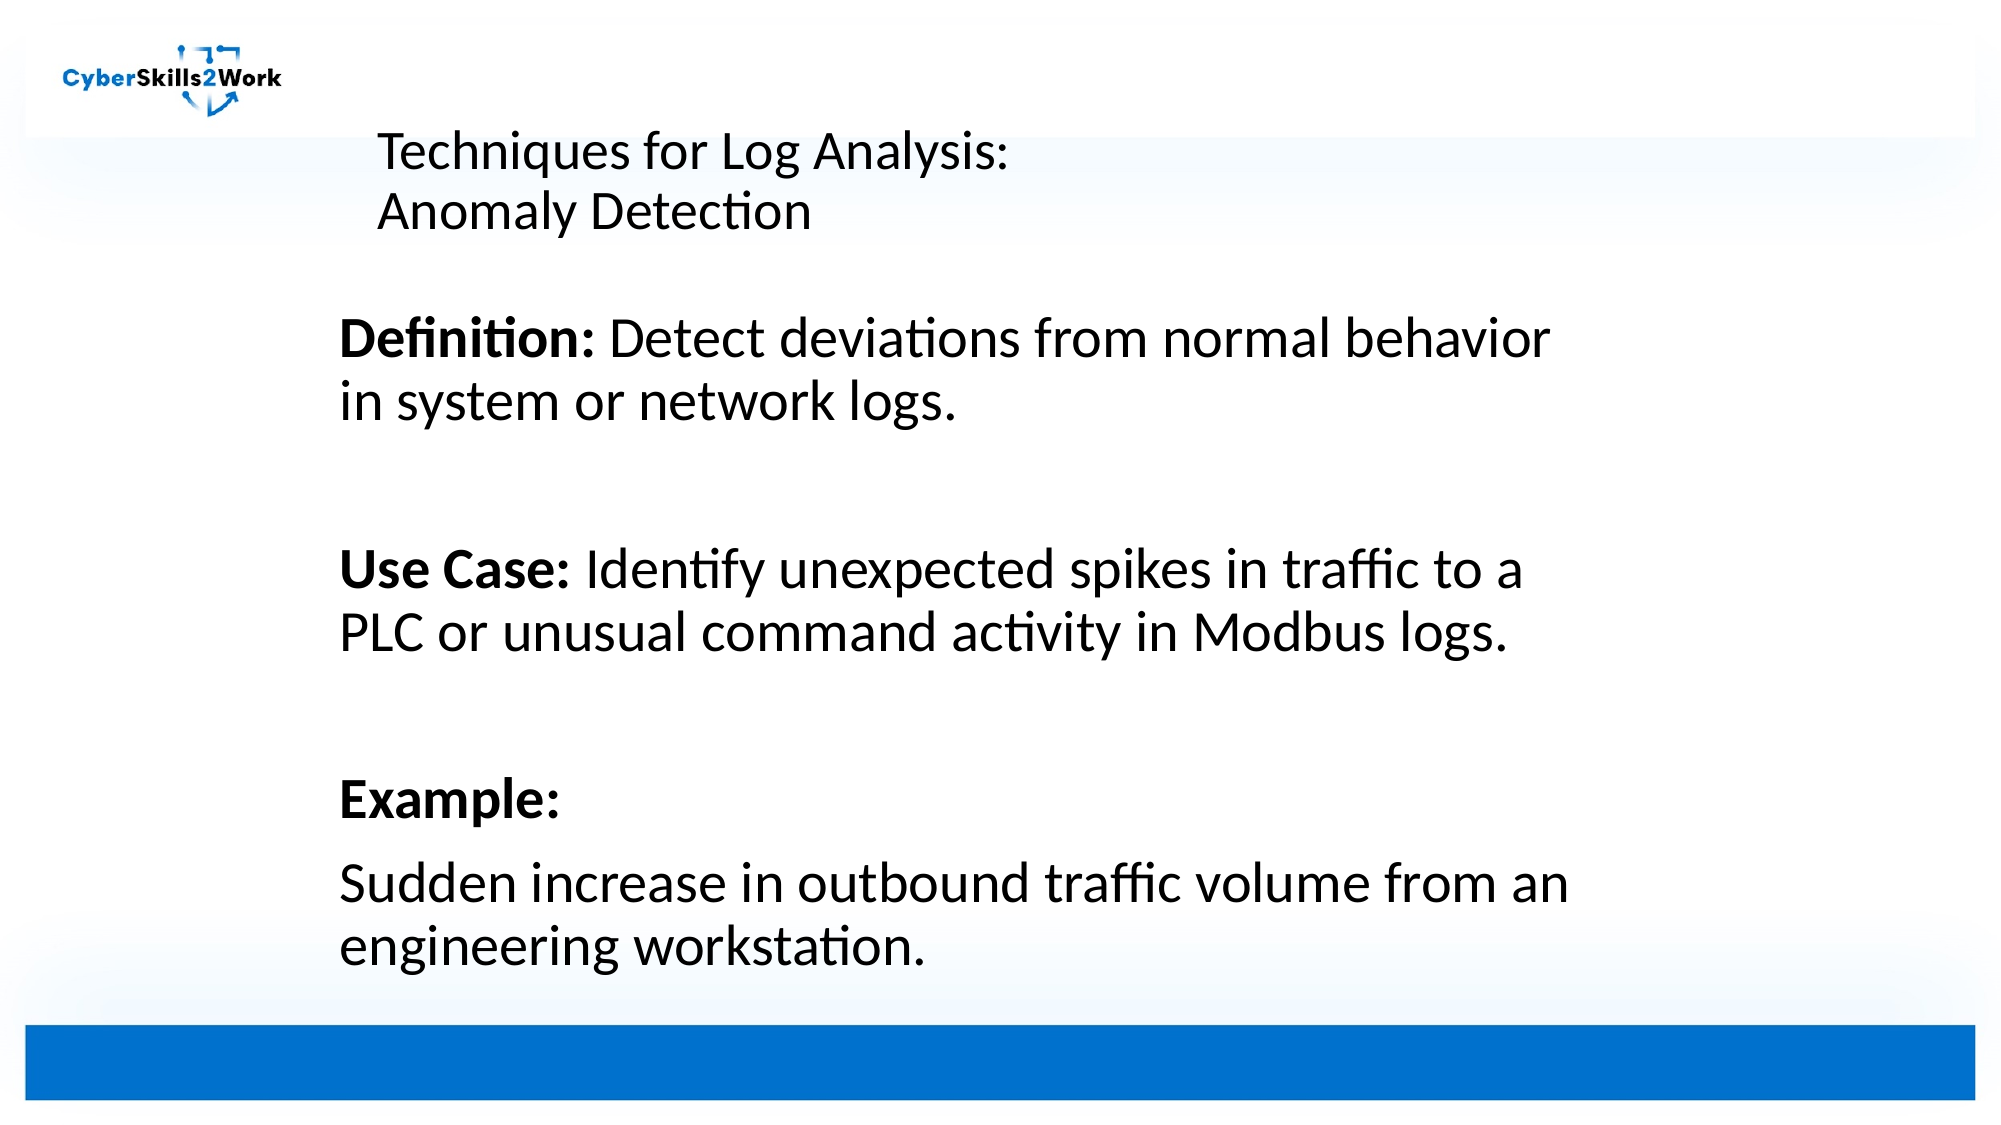

# Techniques for Log Analysis: Anomaly Detection
Definition: Detect deviations from normal behavior in system or network logs.

Use Case: Identify unexpected spikes in traffic to a PLC or unusual command activity in Modbus logs.

Example:
Sudden increase in outbound traffic volume from an engineering workstation.